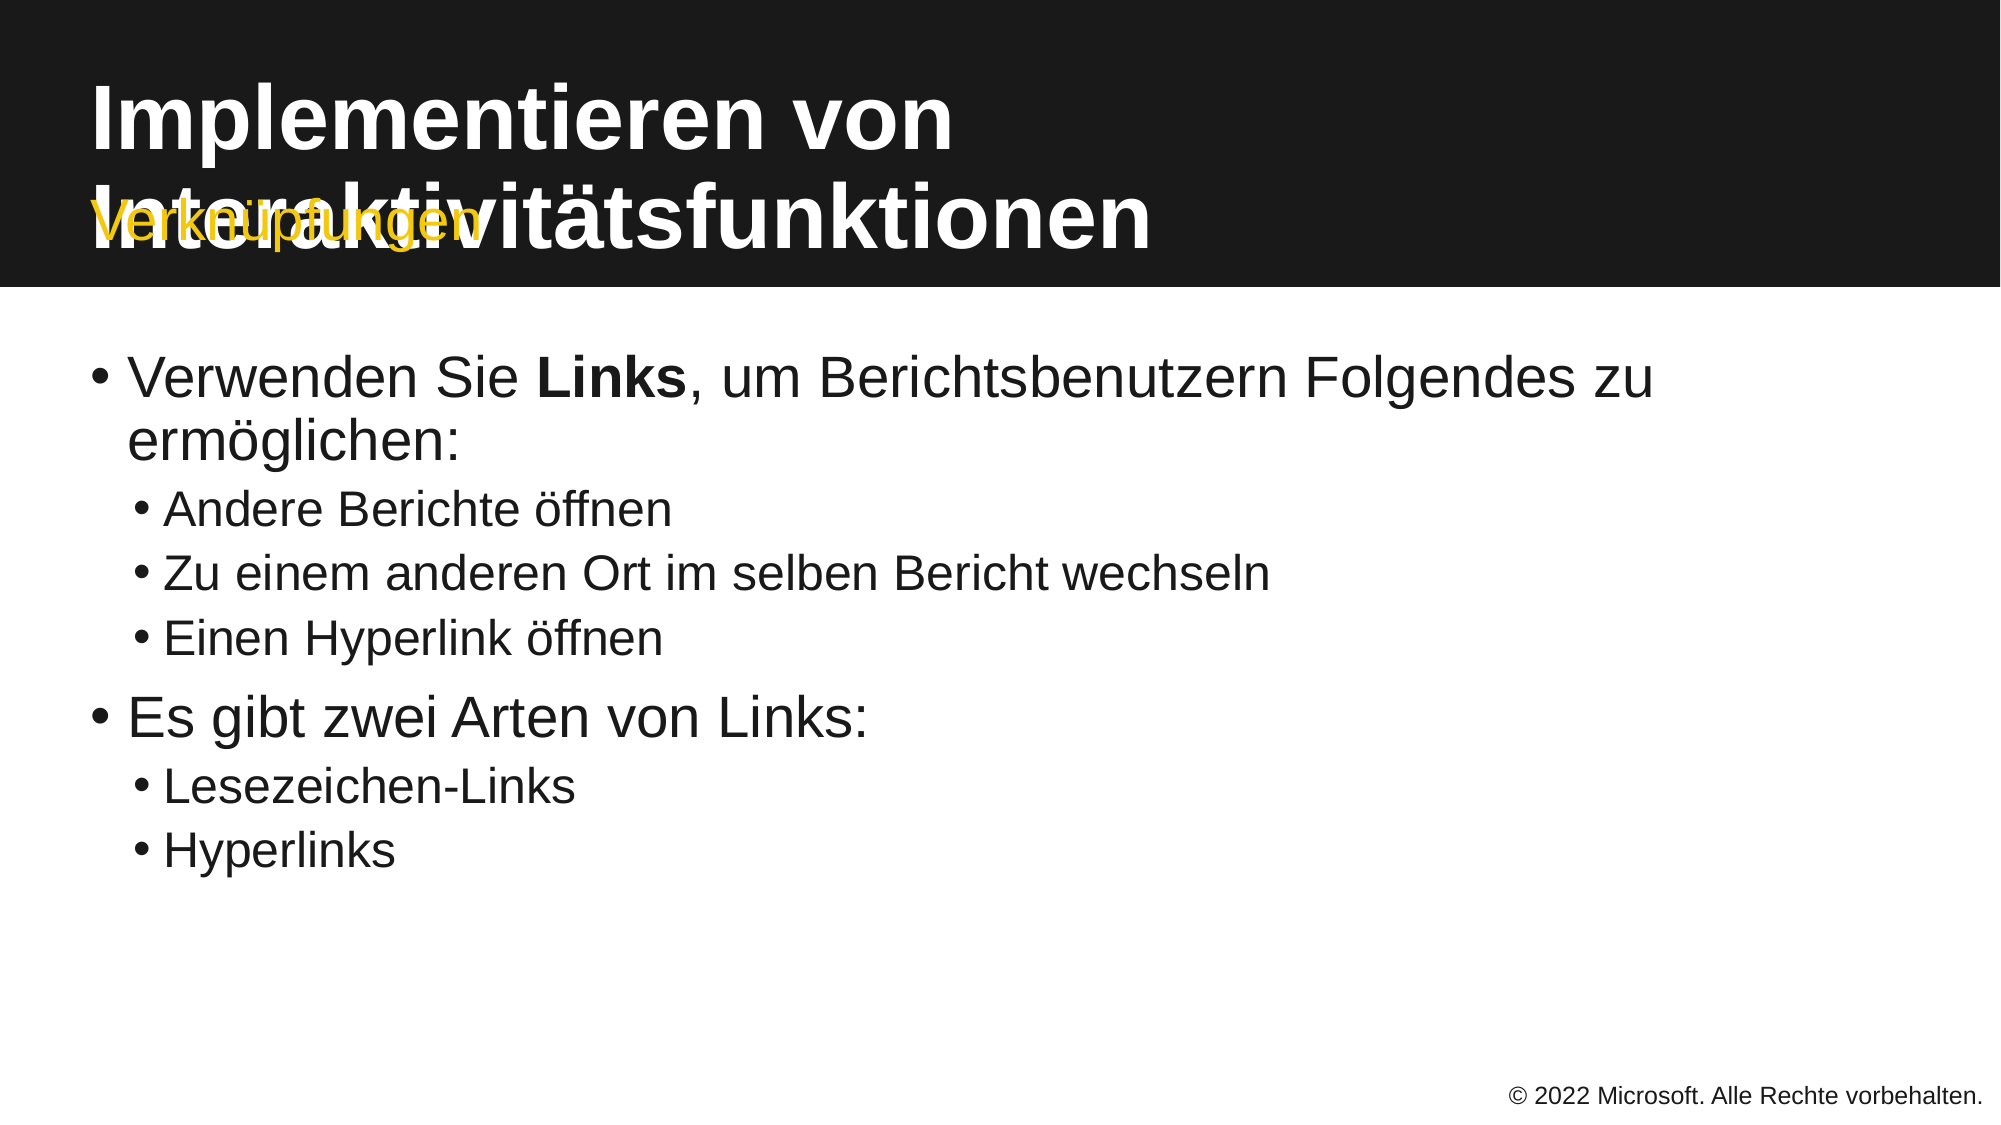

# Implementieren von Interaktivitätsfunktionen
Verknüpfungen
Verwenden Sie Links, um Berichtsbenutzern Folgendes zu ermöglichen:
Andere Berichte öffnen
Zu einem anderen Ort im selben Bericht wechseln
Einen Hyperlink öffnen
Es gibt zwei Arten von Links:
Lesezeichen-Links
Hyperlinks

© 2022 Microsoft. Alle Rechte vorbehalten.